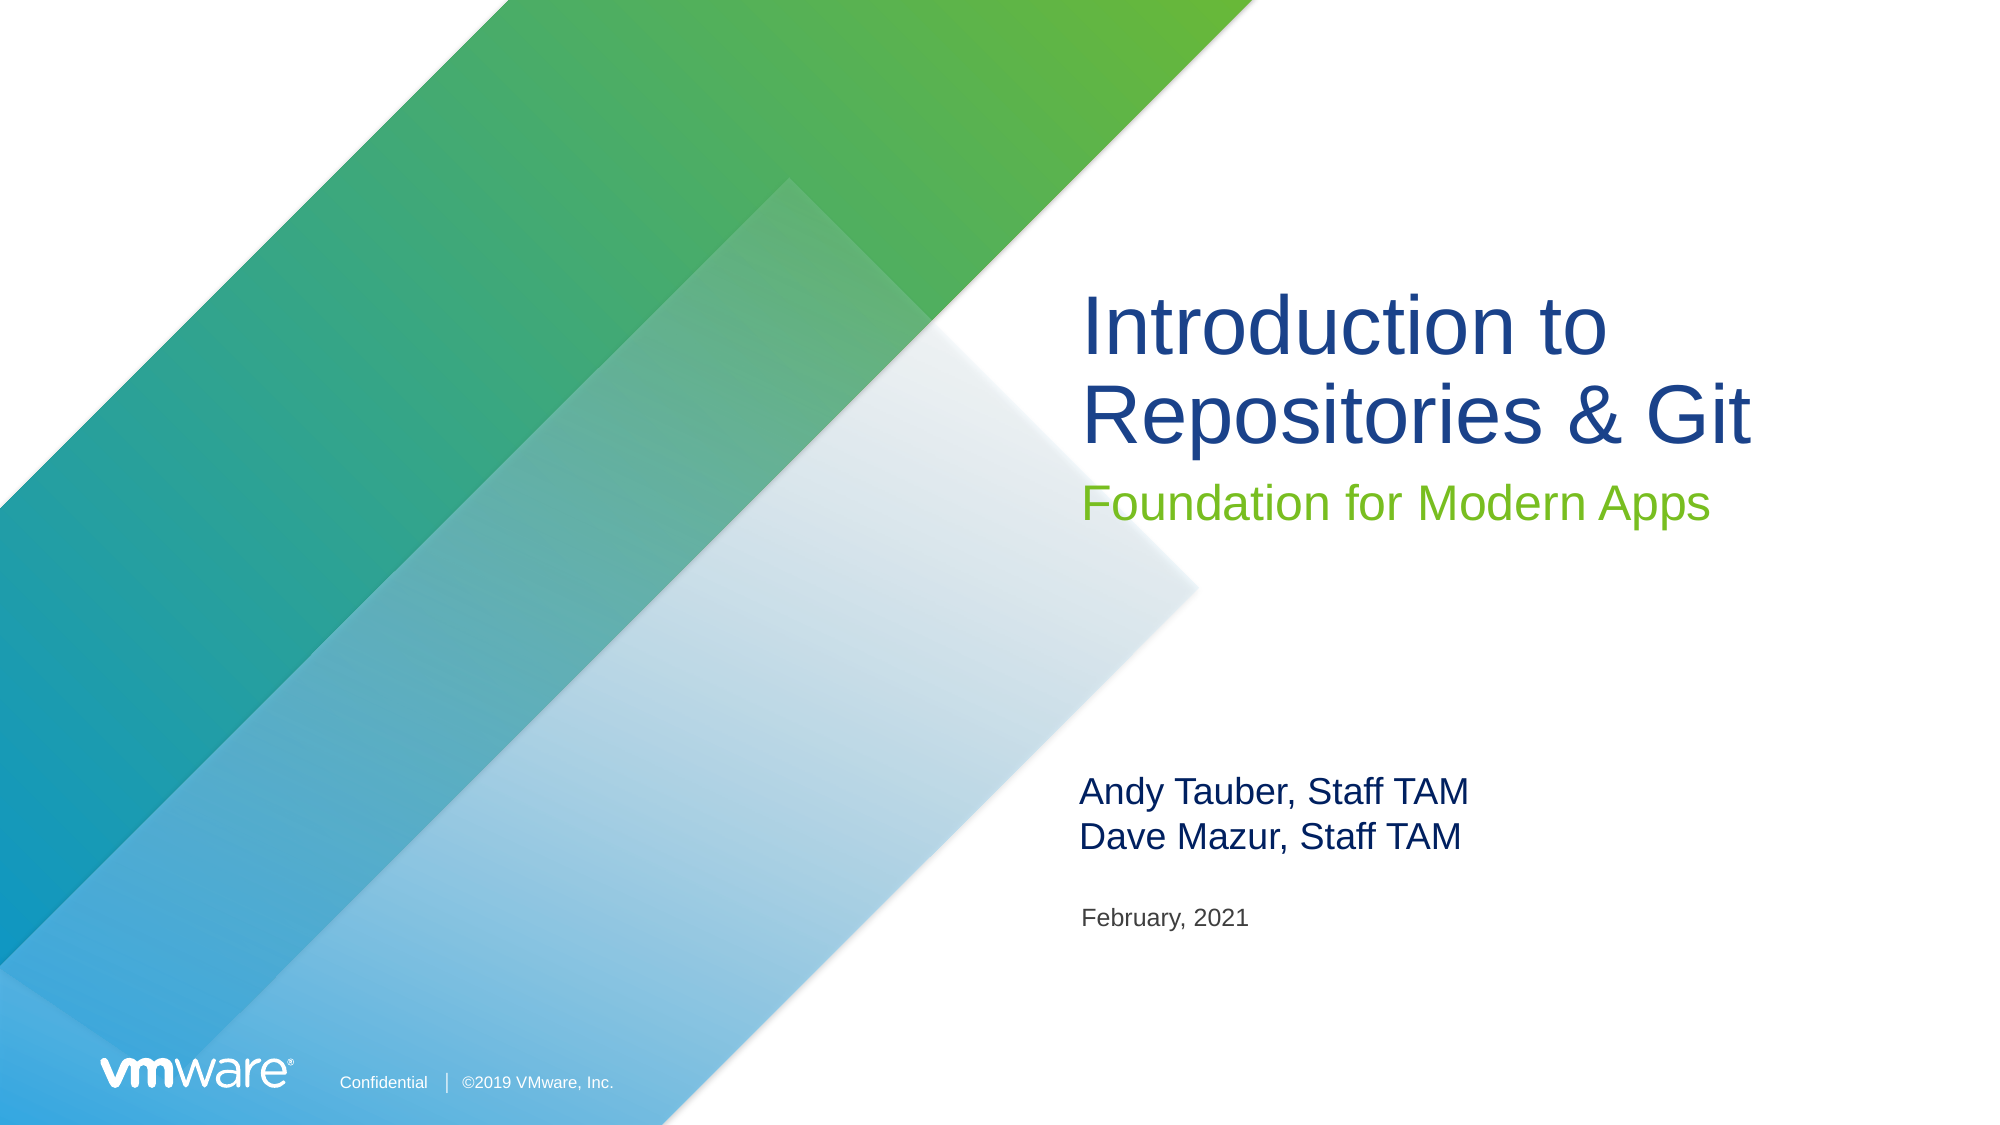

# Introduction to Repositories & Git
Foundation for Modern Apps
Andy Tauber, Staff TAM
Dave Mazur, Staff TAM
February, 2021